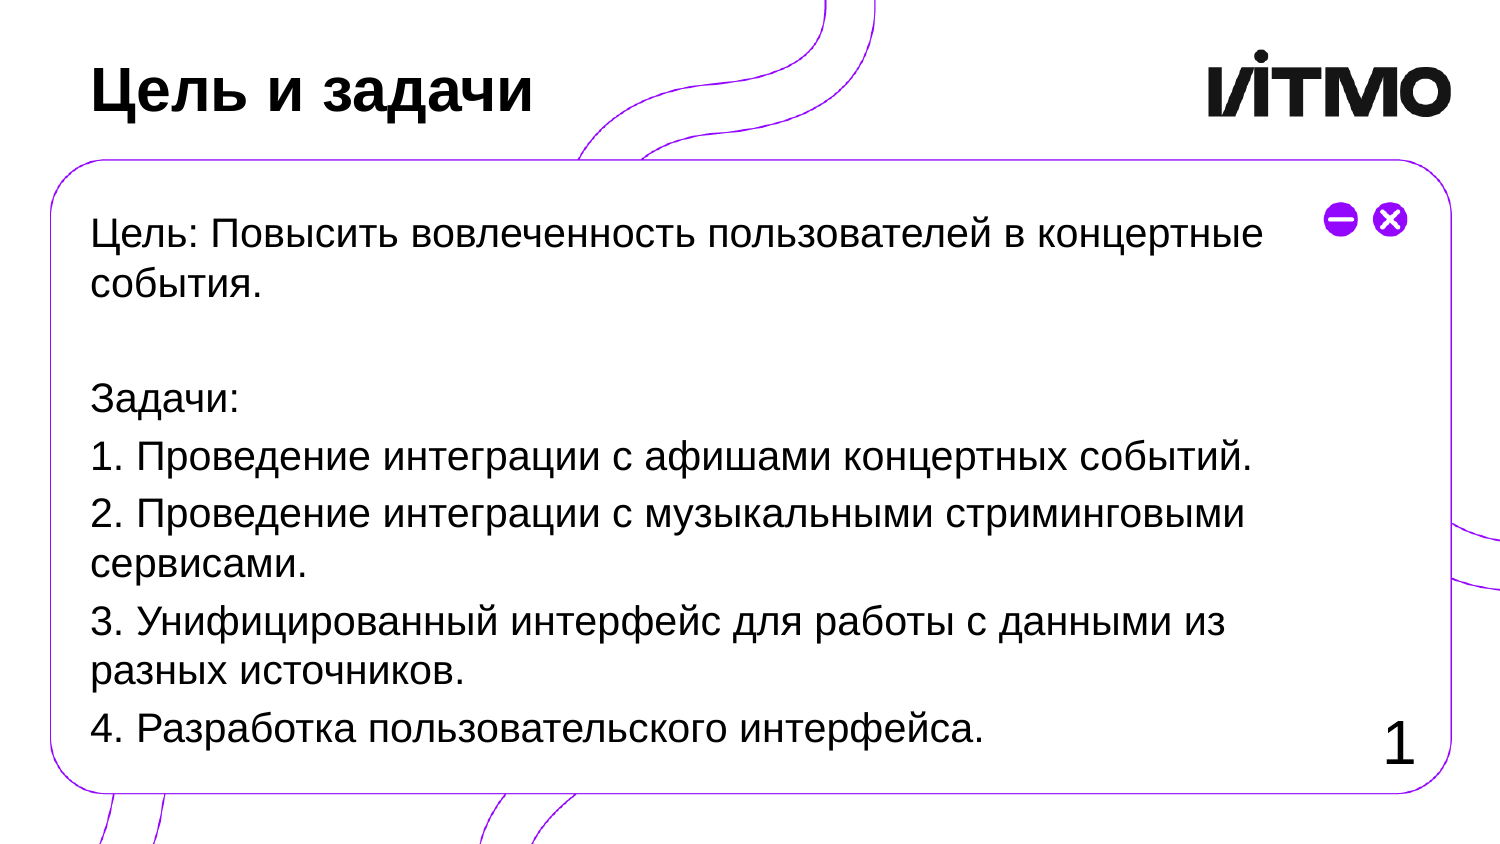

# Цель и задачи
Цель: Повысить вовлеченность пользователей в концертные события.

Задачи:
1. Проведение интеграции с афишами концертных событий.
2. Проведение интеграции с музыкальными стриминговыми сервисами.
3. Унифицированный интерфейс для работы с данными из разных источников.
4. Разработка пользовательского интерфейса.
1